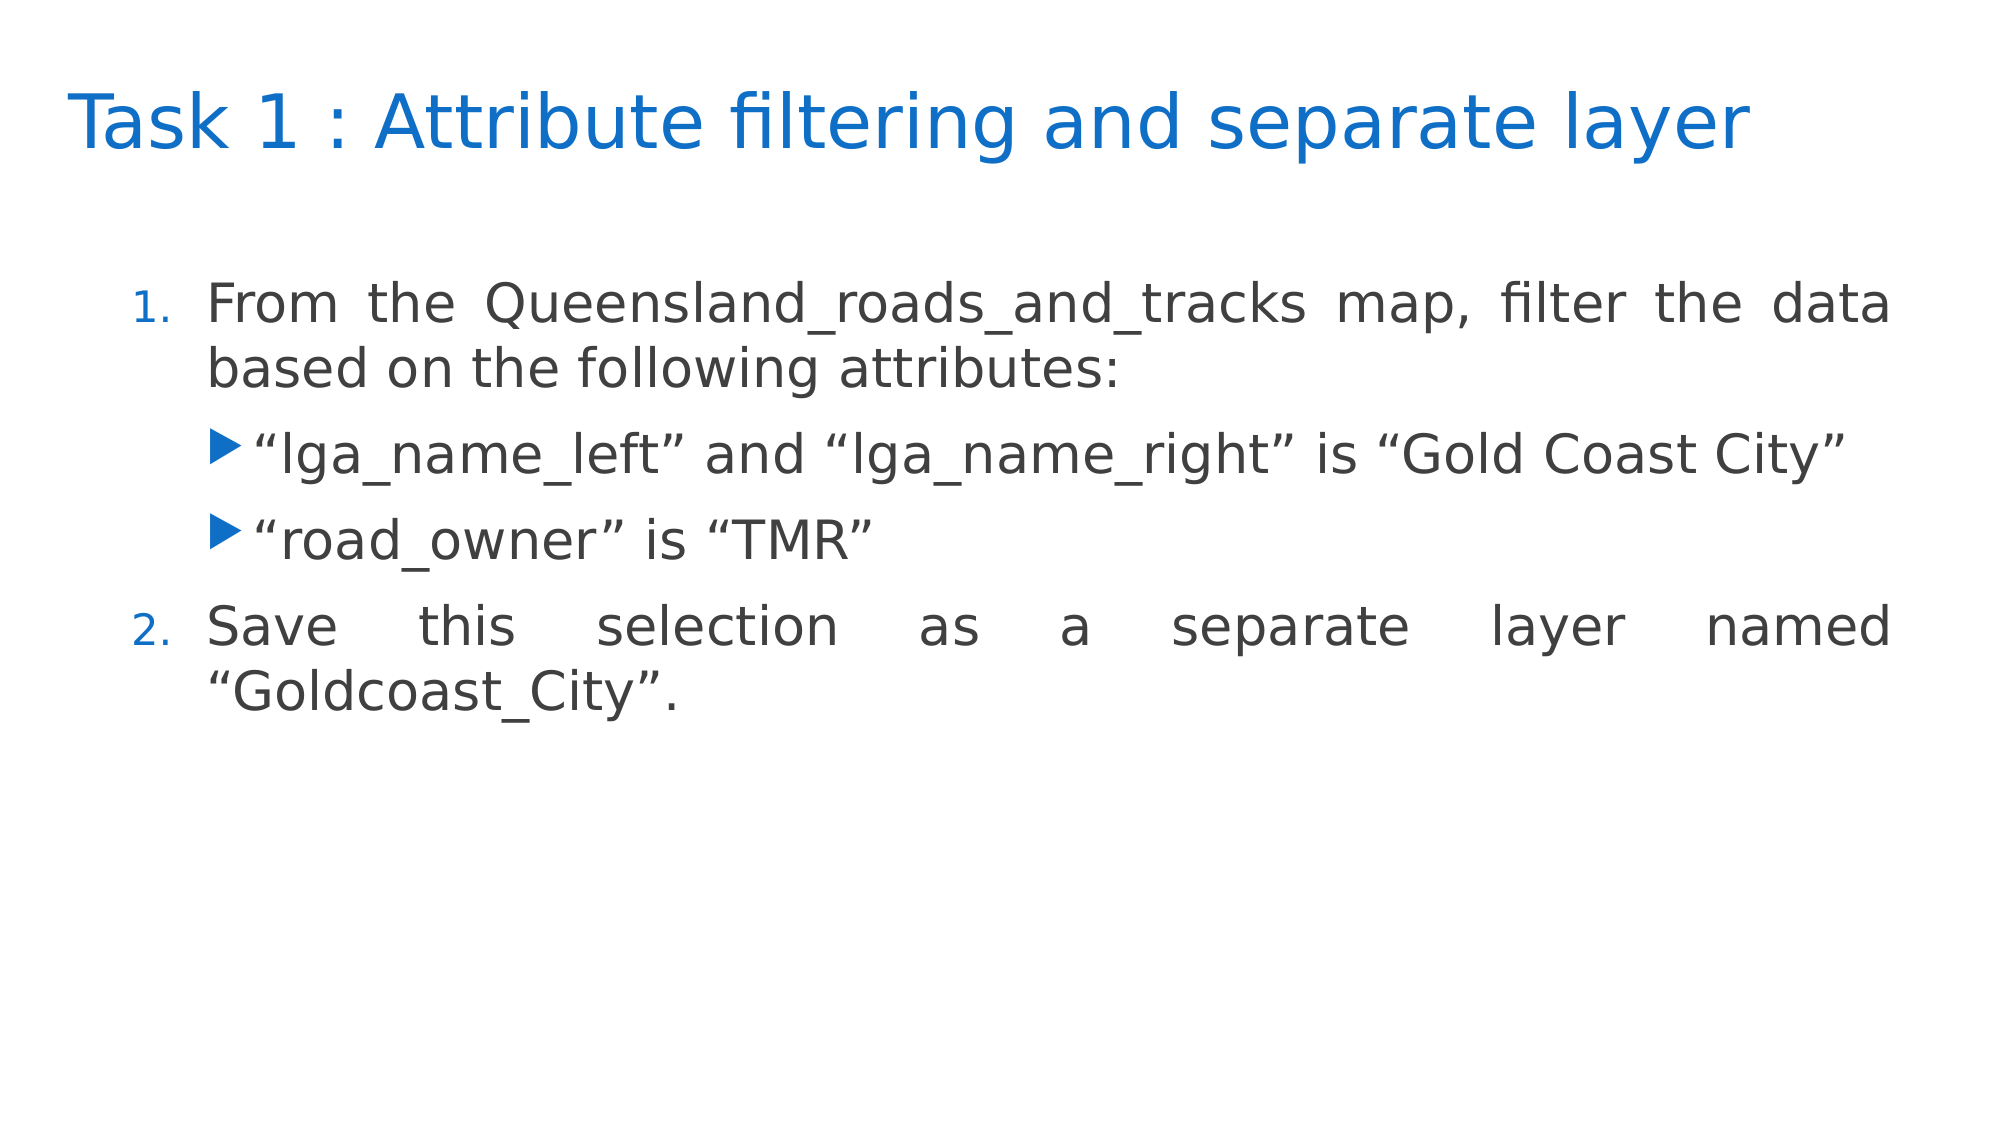

# Task 1 : Attribute filtering and separate layer
From the Queensland_roads_and_tracks map, filter the data based on the following attributes:
“lga_name_left” and “lga_name_right” is “Gold Coast City”
“road_owner” is “TMR”
Save this selection as a separate layer named “Goldcoast_City”.